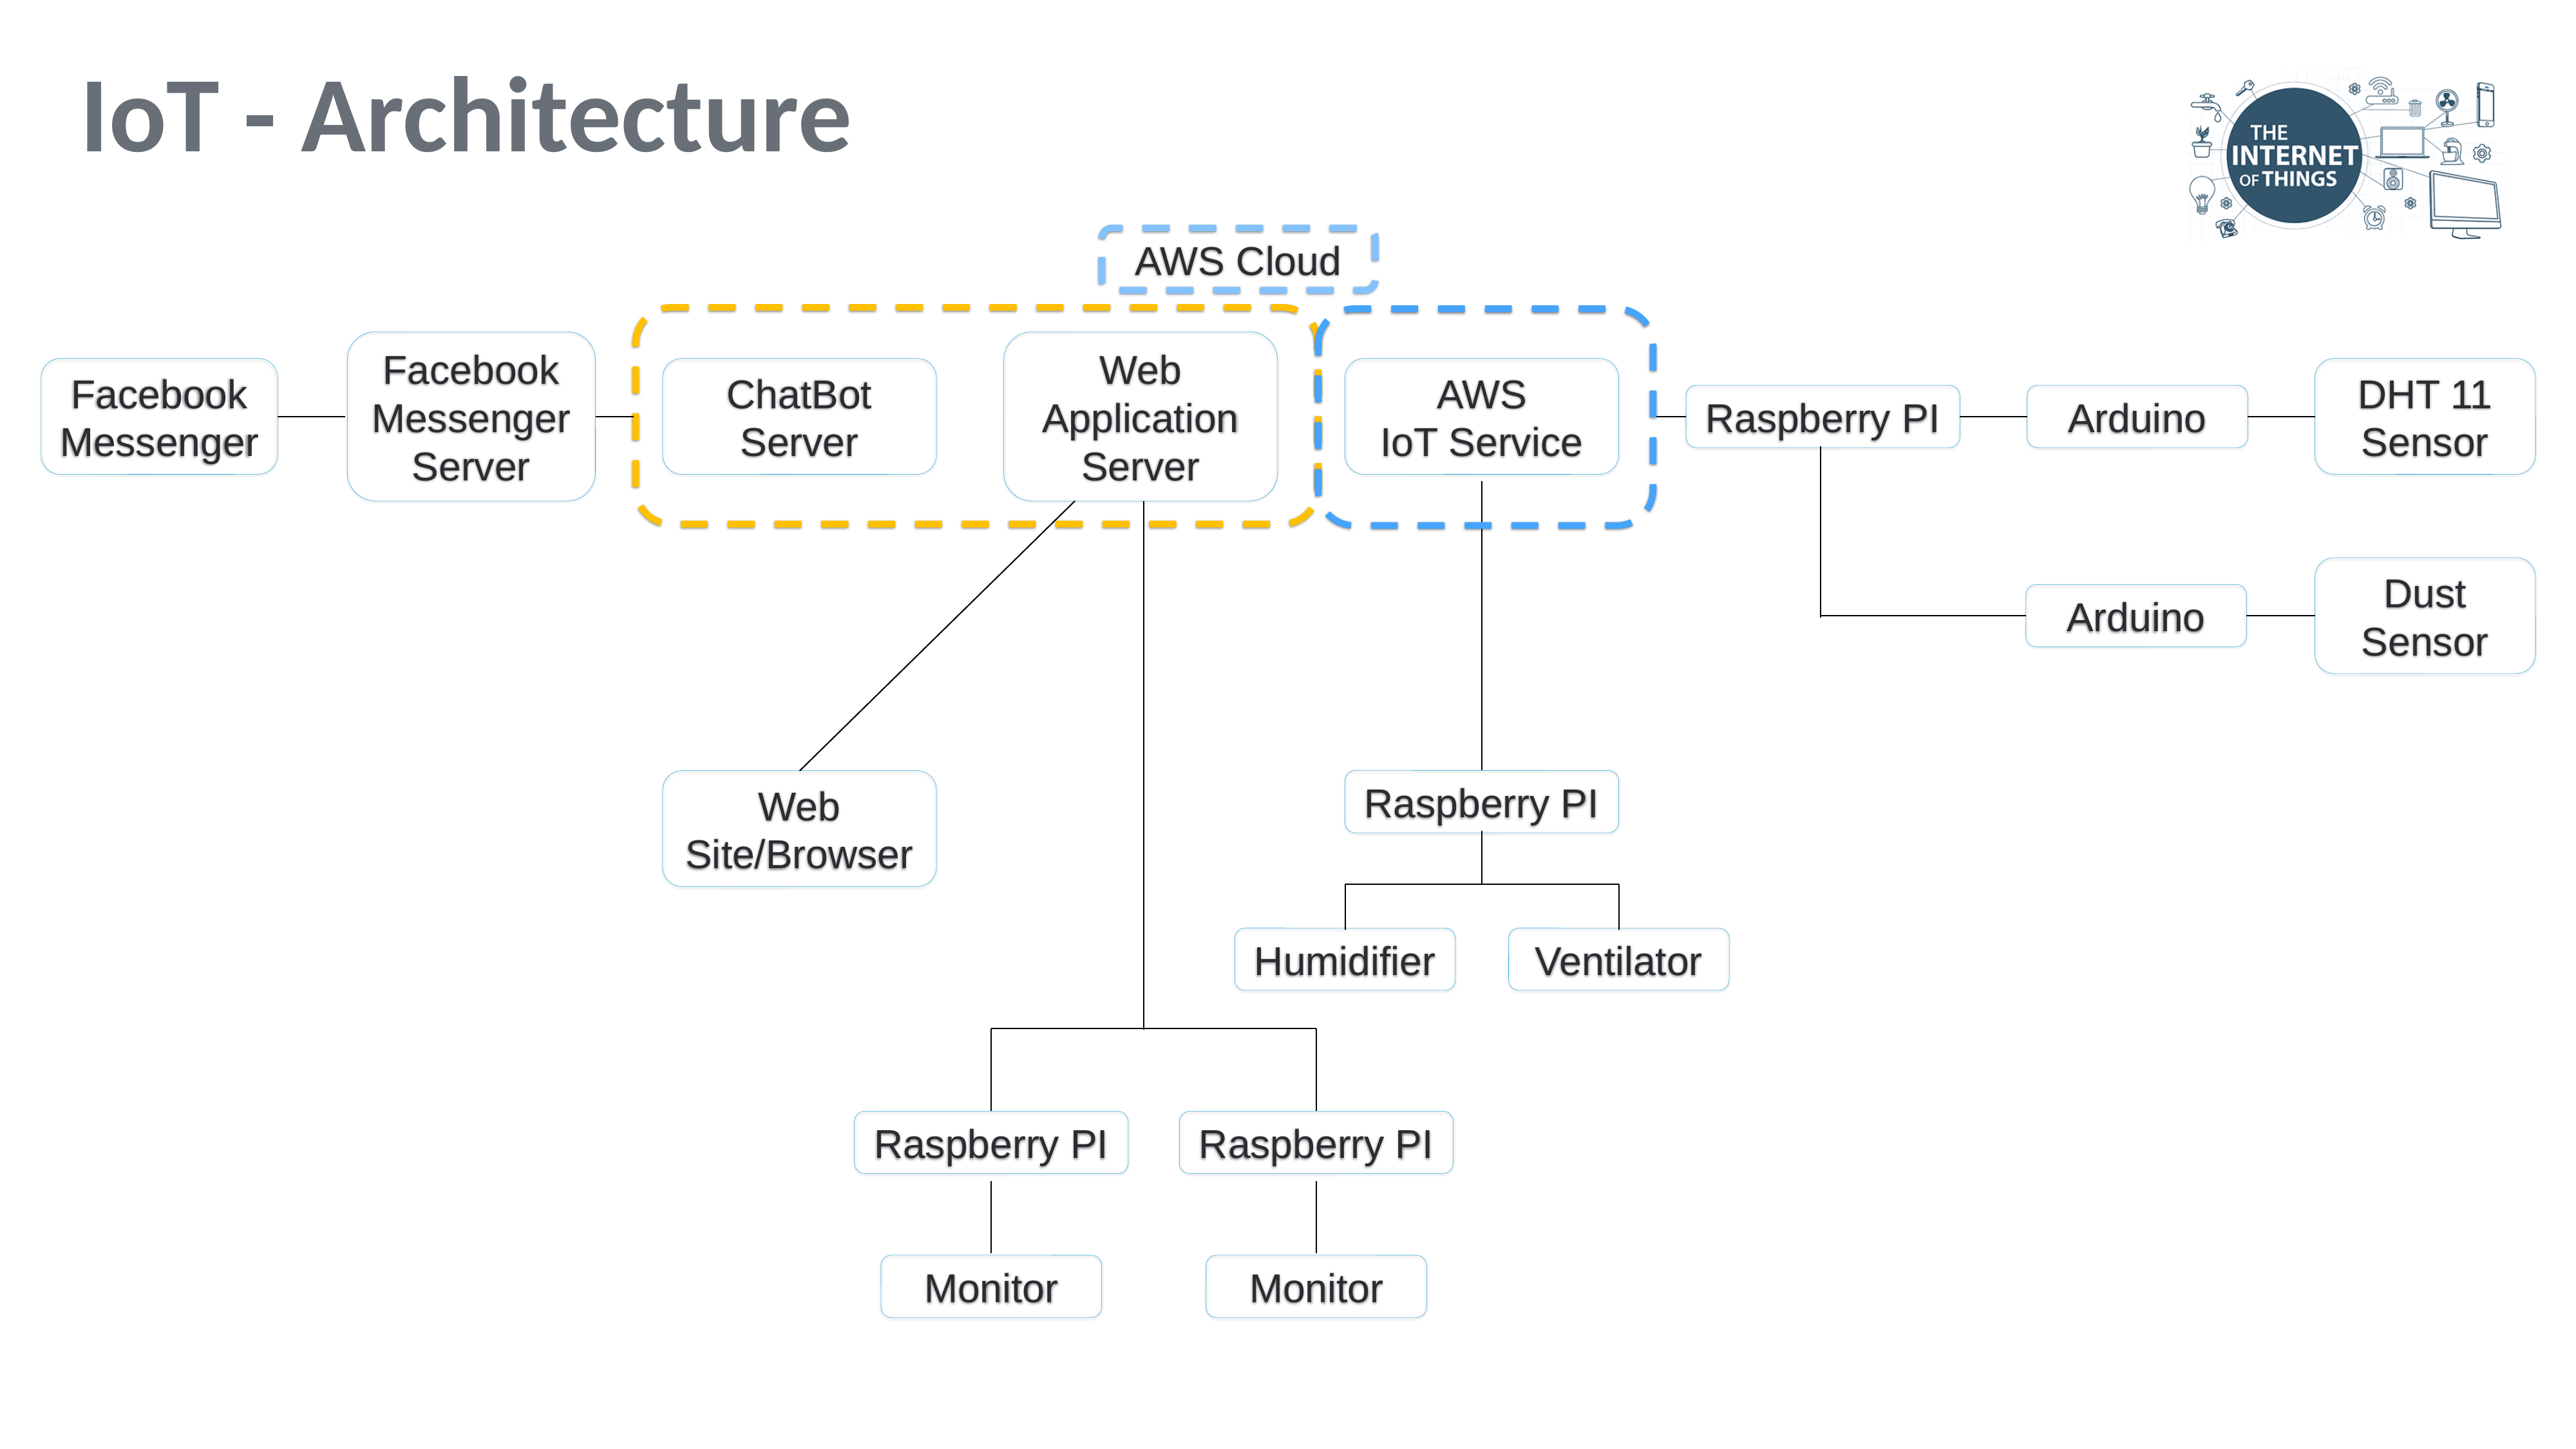

IoT - Architecture
AWS Cloud

Facebook
Messenger
Server
Web
Application
Server
Facebook
Messenger
ChatBot
Server
AWS
IoT Service
DHT 11
Sensor
Raspberry PI
Arduino
Dust
Sensor
Arduino
Web Site/Browser
Raspberry PI
Humidifier
Ventilator
Raspberry PI
Raspberry PI
Monitor
Monitor